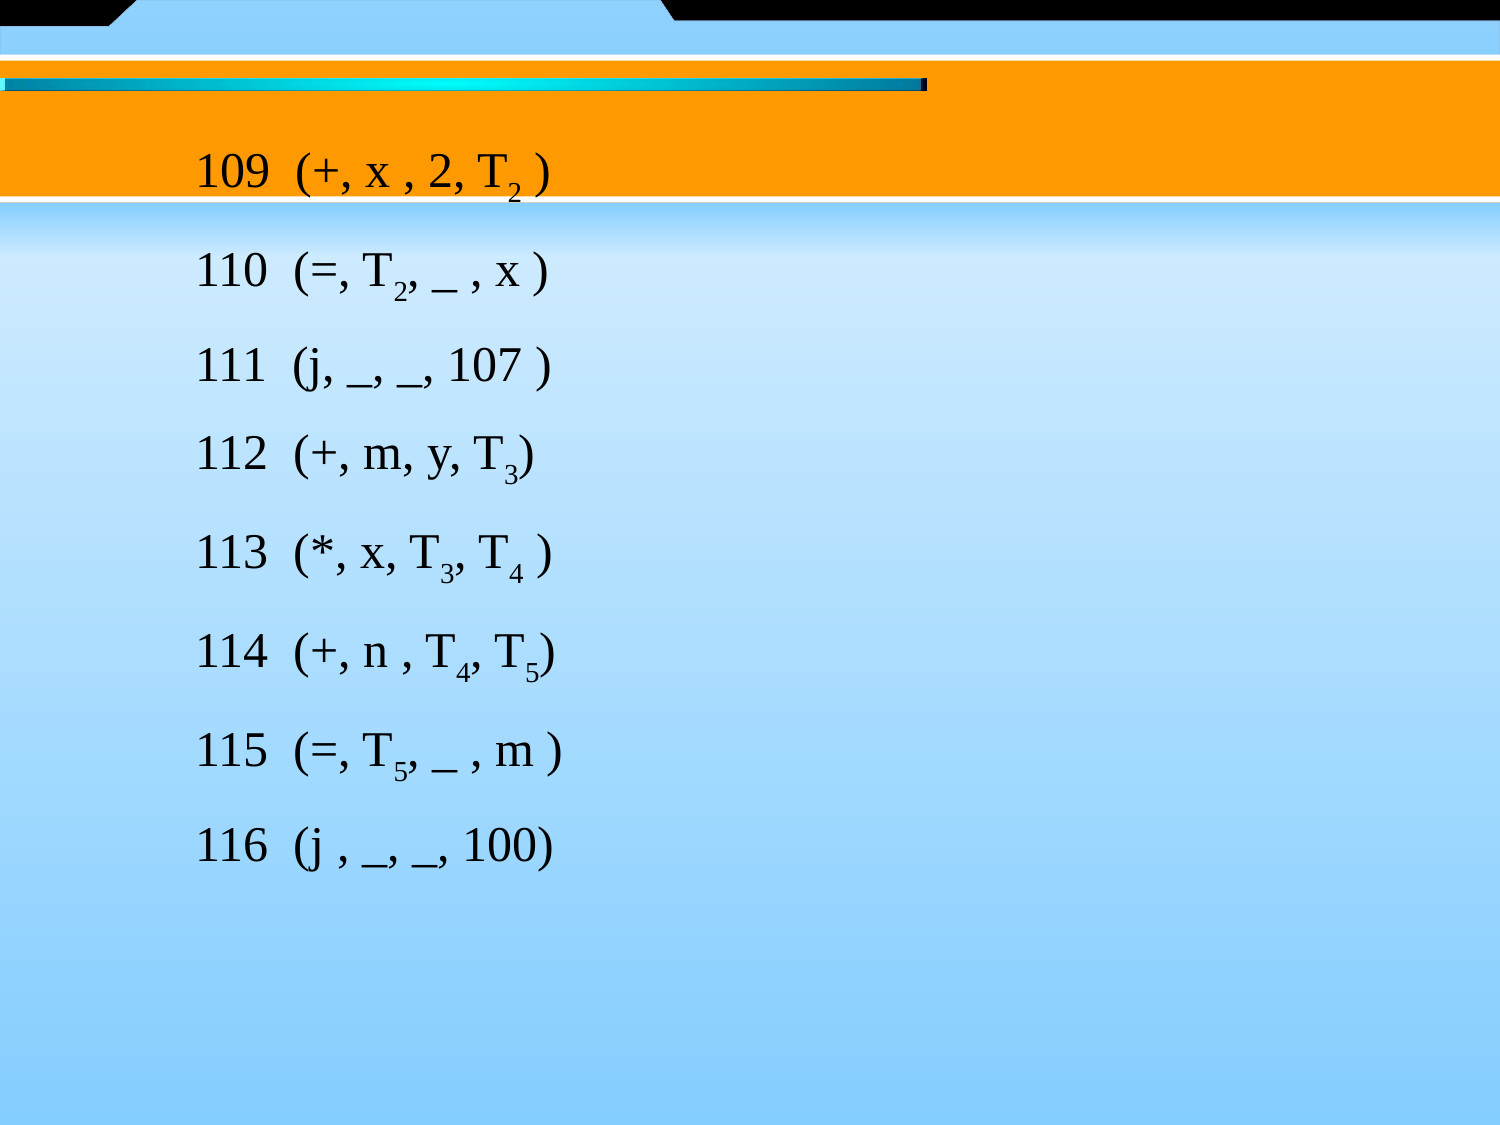

109  (+, x , 2, T2 )
110  (=, T2, _ , x )
111  (j, _, _, 107 )
112  (+, m, y, T3)
113  (*, x, T3, T4 )
114  (+, n , T4, T5)
115  (=, T5, _ , m )
116  (j , _, _, 100)